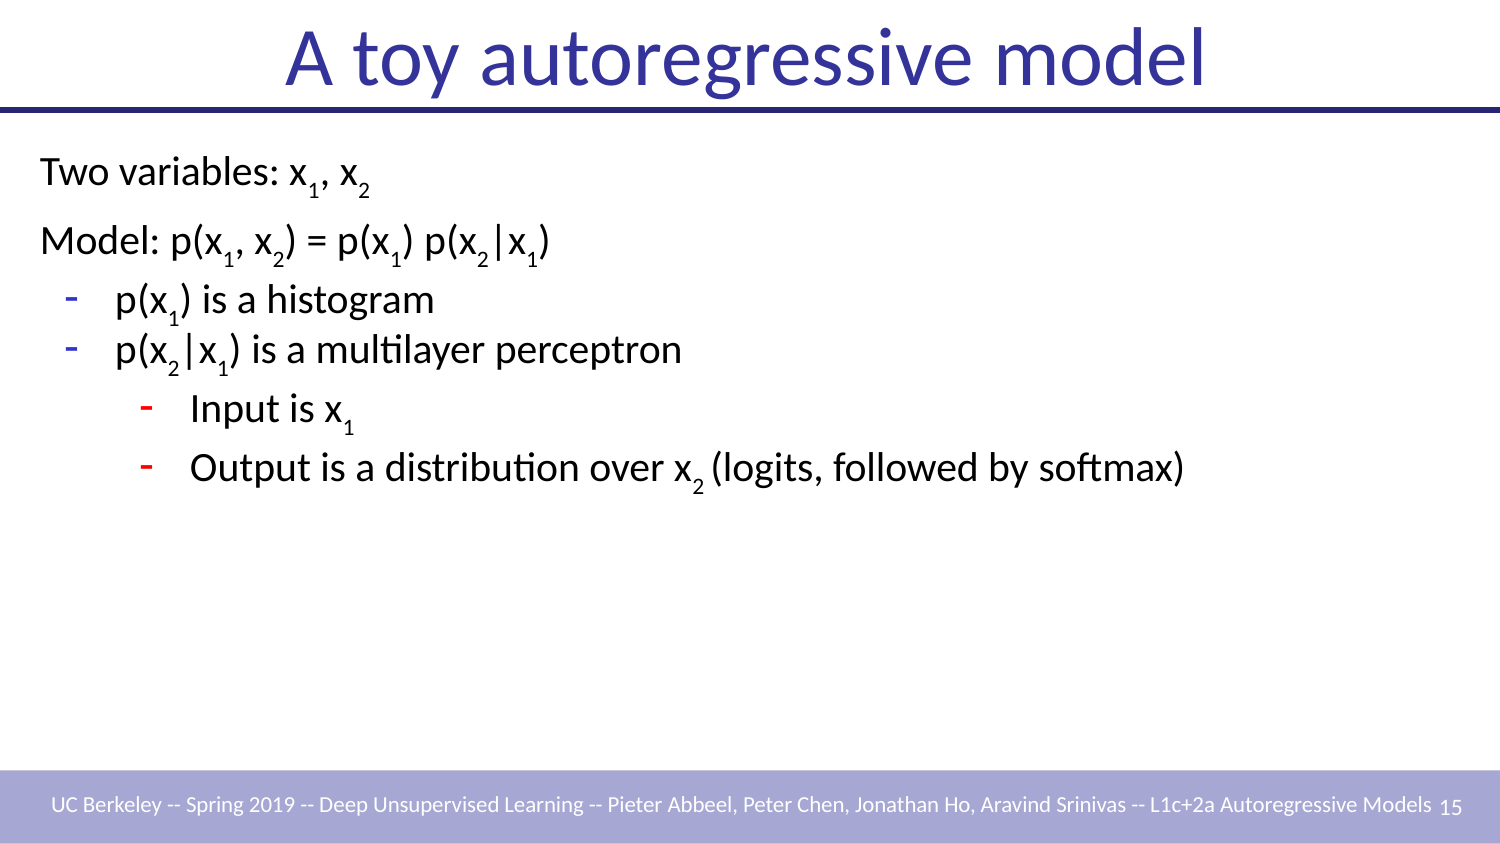

# A toy autoregressive model
Two variables: x1, x2
Model: p(x1, x2) = p(x1) p(x2|x1)
p(x1) is a histogram
p(x2|x1) is a multilayer perceptron
Input is x1
Output is a distribution over x2 (logits, followed by softmax)
UC Berkeley -- Spring 2019 -- Deep Unsupervised Learning -- Pieter Abbeel, Peter Chen, Jonathan Ho, Aravind Srinivas -- L1c+2a Autoregressive Models 15